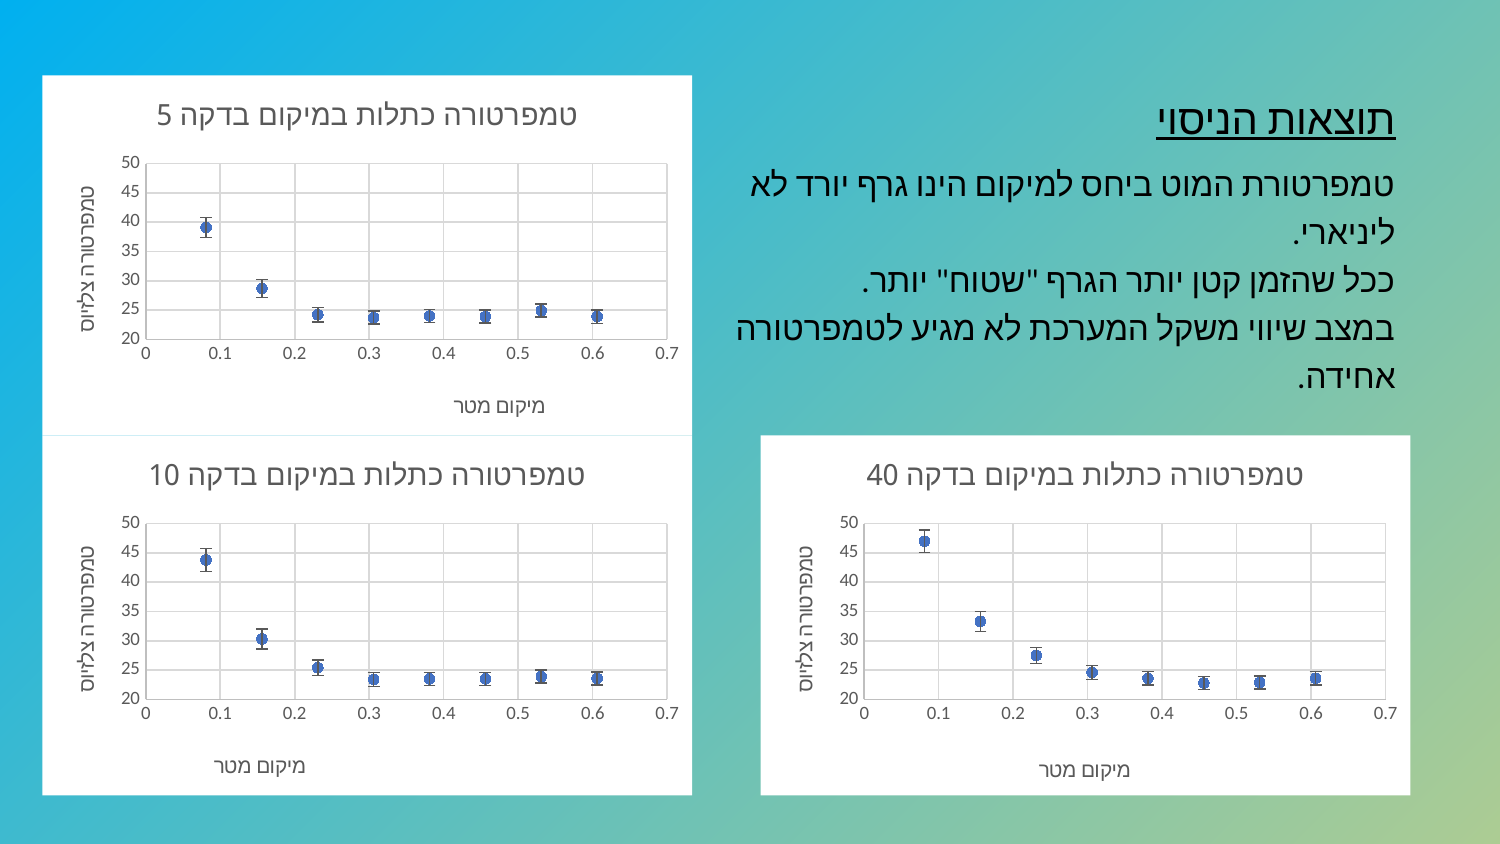

### Chart: טמפרטורה כתלות במיקום בדקה 5

| Category |  |
|---|---|
תוצאות הניסוי
טמפרטורת המוט ביחס למיקום הינו גרף יורד לא ליניארי.
ככל שהזמן קטן יותר הגרף "שטוח" יותר.
במצב שיווי משקל המערכת לא מגיע לטמפרטורה אחידה.

### Chart: טמפרטורה כתלות במיקום בדקה 40

| Category |  |
|---|---|

### Chart: טמפרטורה כתלות במיקום בדקה 10

| Category |  |
|---|---|